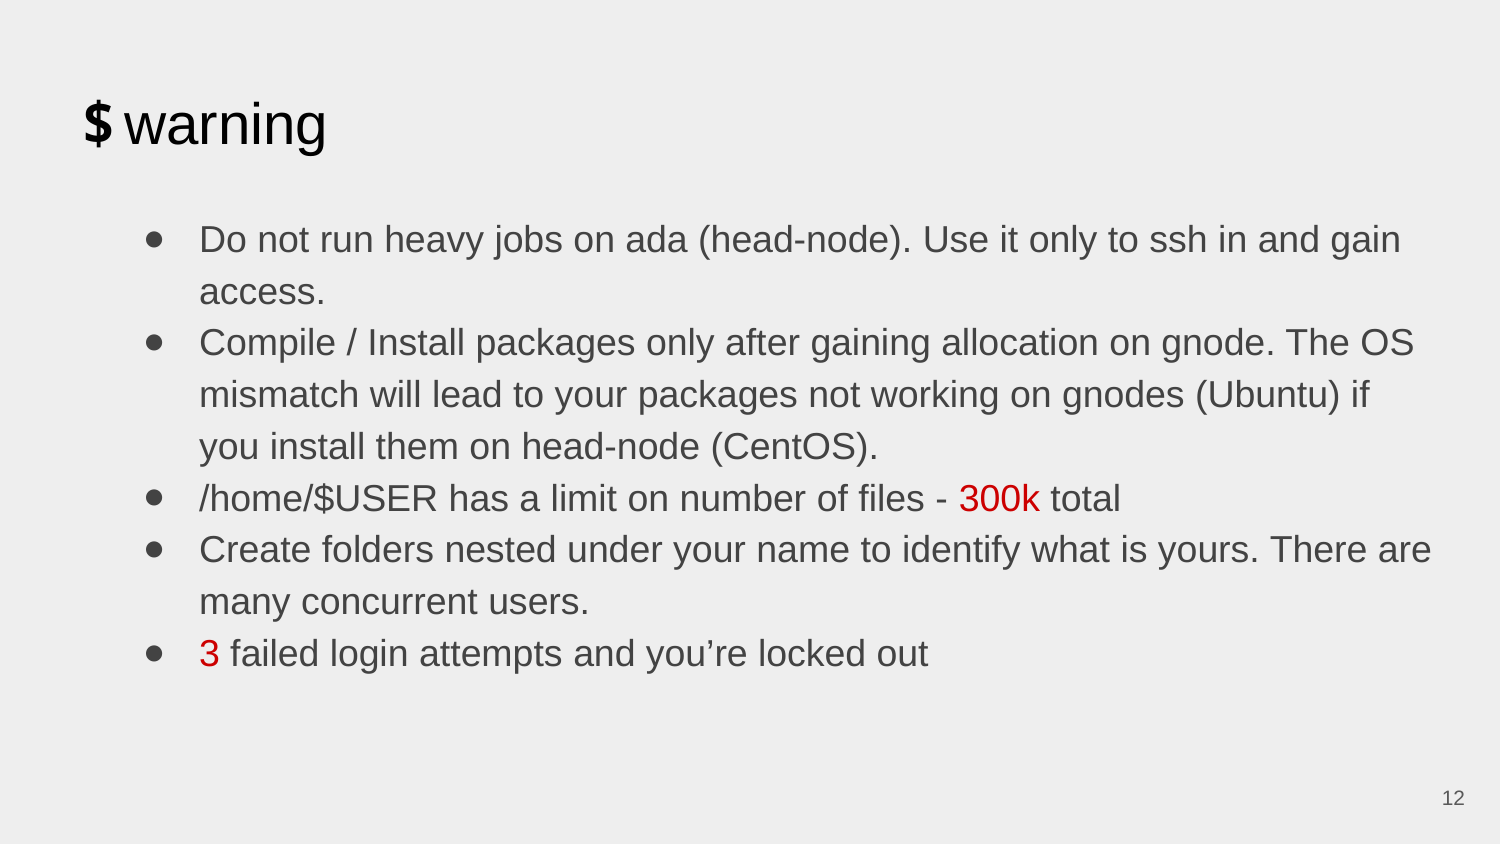

# warning
Do not run heavy jobs on ada (head-node). Use it only to ssh in and gain access.
Compile / Install packages only after gaining allocation on gnode. The OS mismatch will lead to your packages not working on gnodes (Ubuntu) if you install them on head-node (CentOS).
/home/$USER has a limit on number of files - 300k total
Create folders nested under your name to identify what is yours. There are many concurrent users.
3 failed login attempts and you’re locked out
12